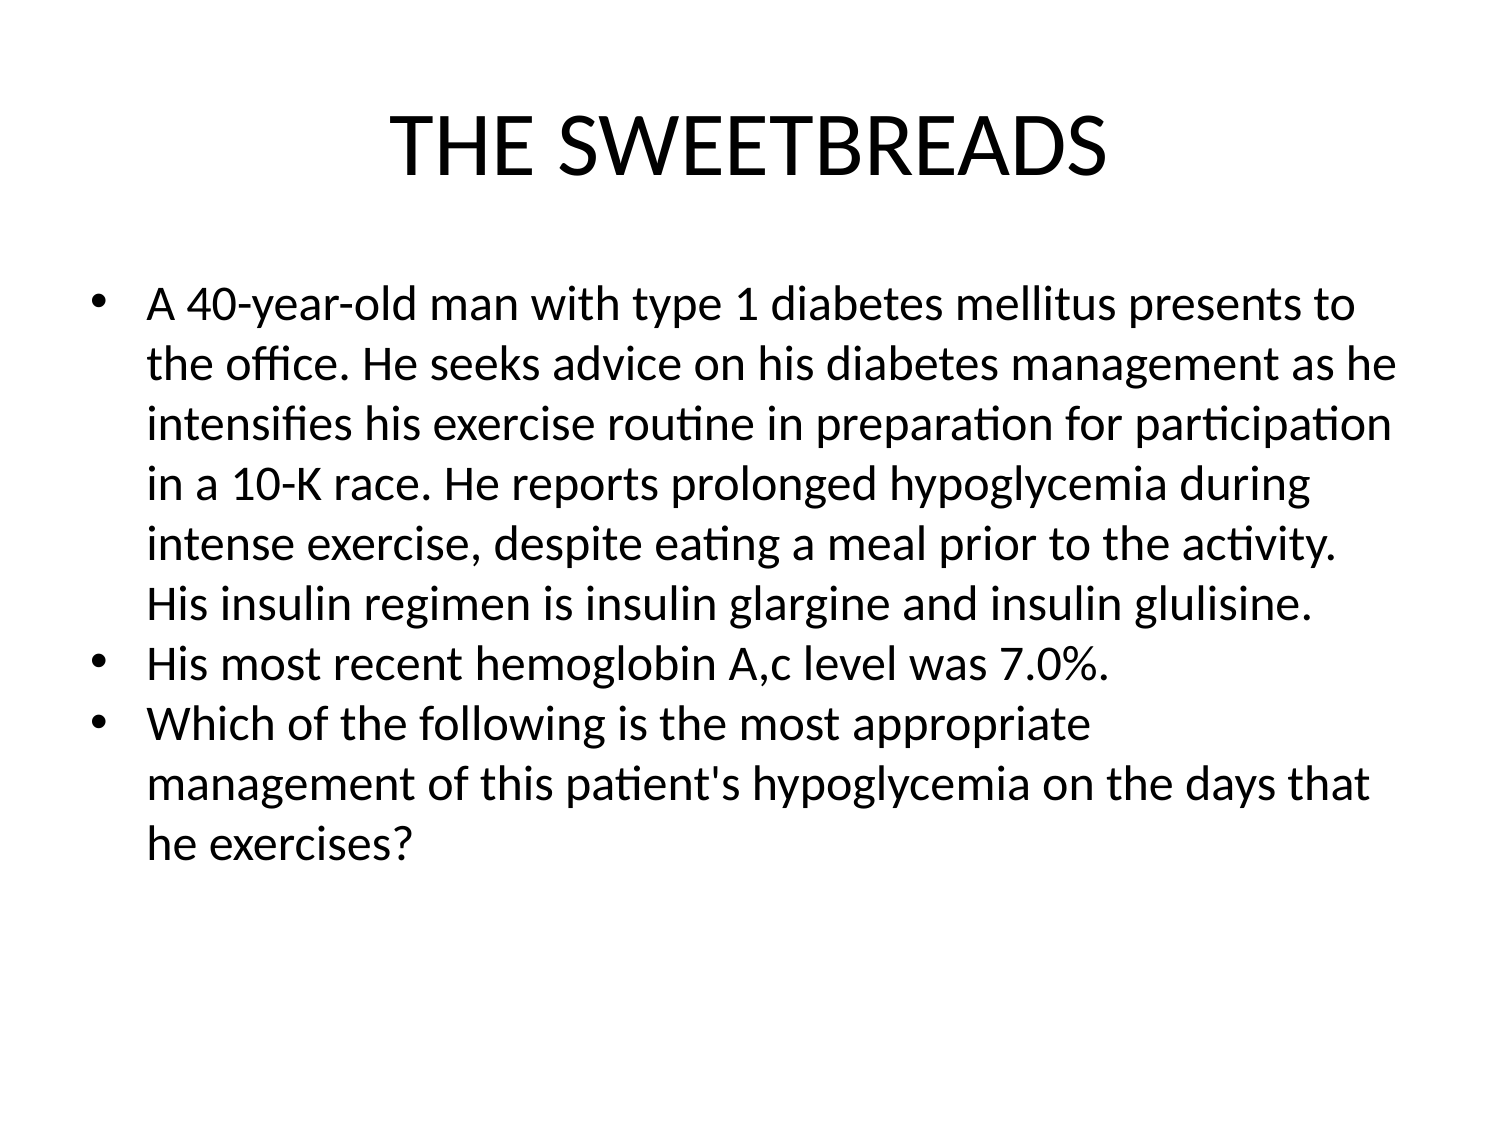

# THE SWEETBREADS
A 40-year-old man with type 1 diabetes mellitus presents to the office. He seeks advice on his diabetes management as he intensifies his exercise routine in preparation for participation in a 10-K race. He reports prolonged hypoglycemia during intense exercise, despite eating a meal prior to the activity. His insulin regimen is insulin glargine and insulin glulisine.
His most recent hemoglobin A,c level was 7.0%.
Which of the following is the most appropriate management of this patient's hypoglycemia on the days that he exercises?